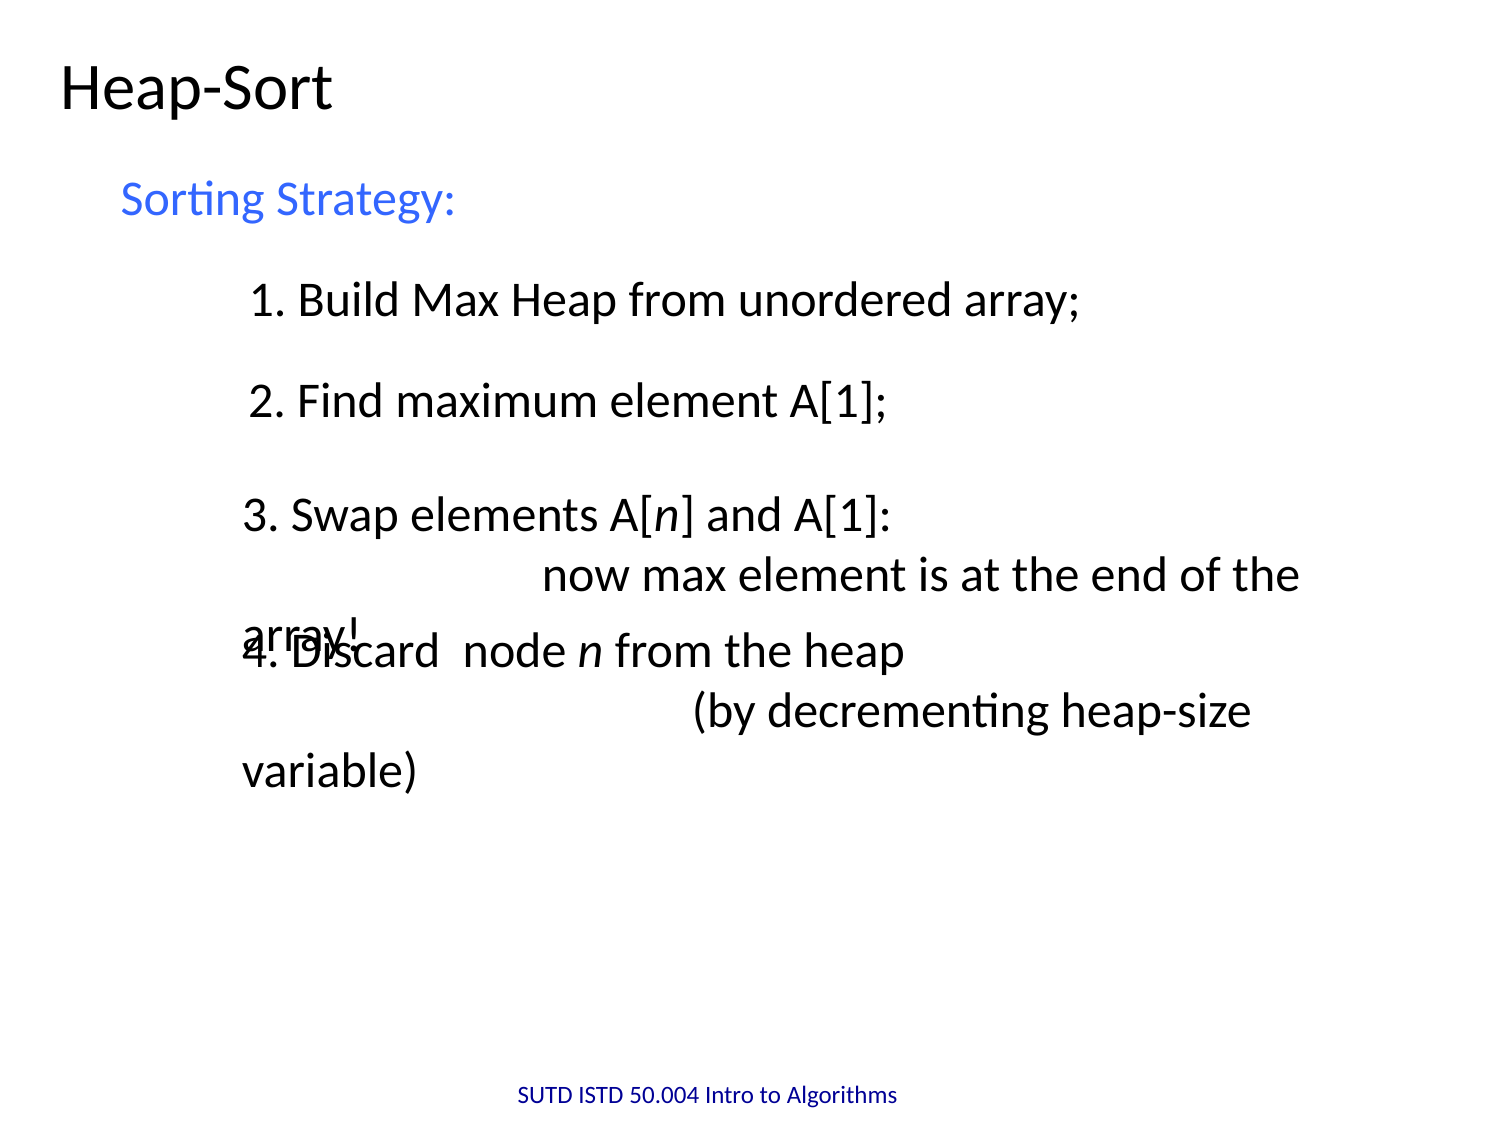

Heap-Sort
Sorting Strategy:
1. Build Max Heap from unordered array;
2. Find maximum element A[1];
3. Swap elements A[n] and A[1]:
		now max element is at the end of the array!

4. Discard  node n from the heap
			(by decrementing heap-size variable)
SUTD ISTD 50.004 Intro to Algorithms